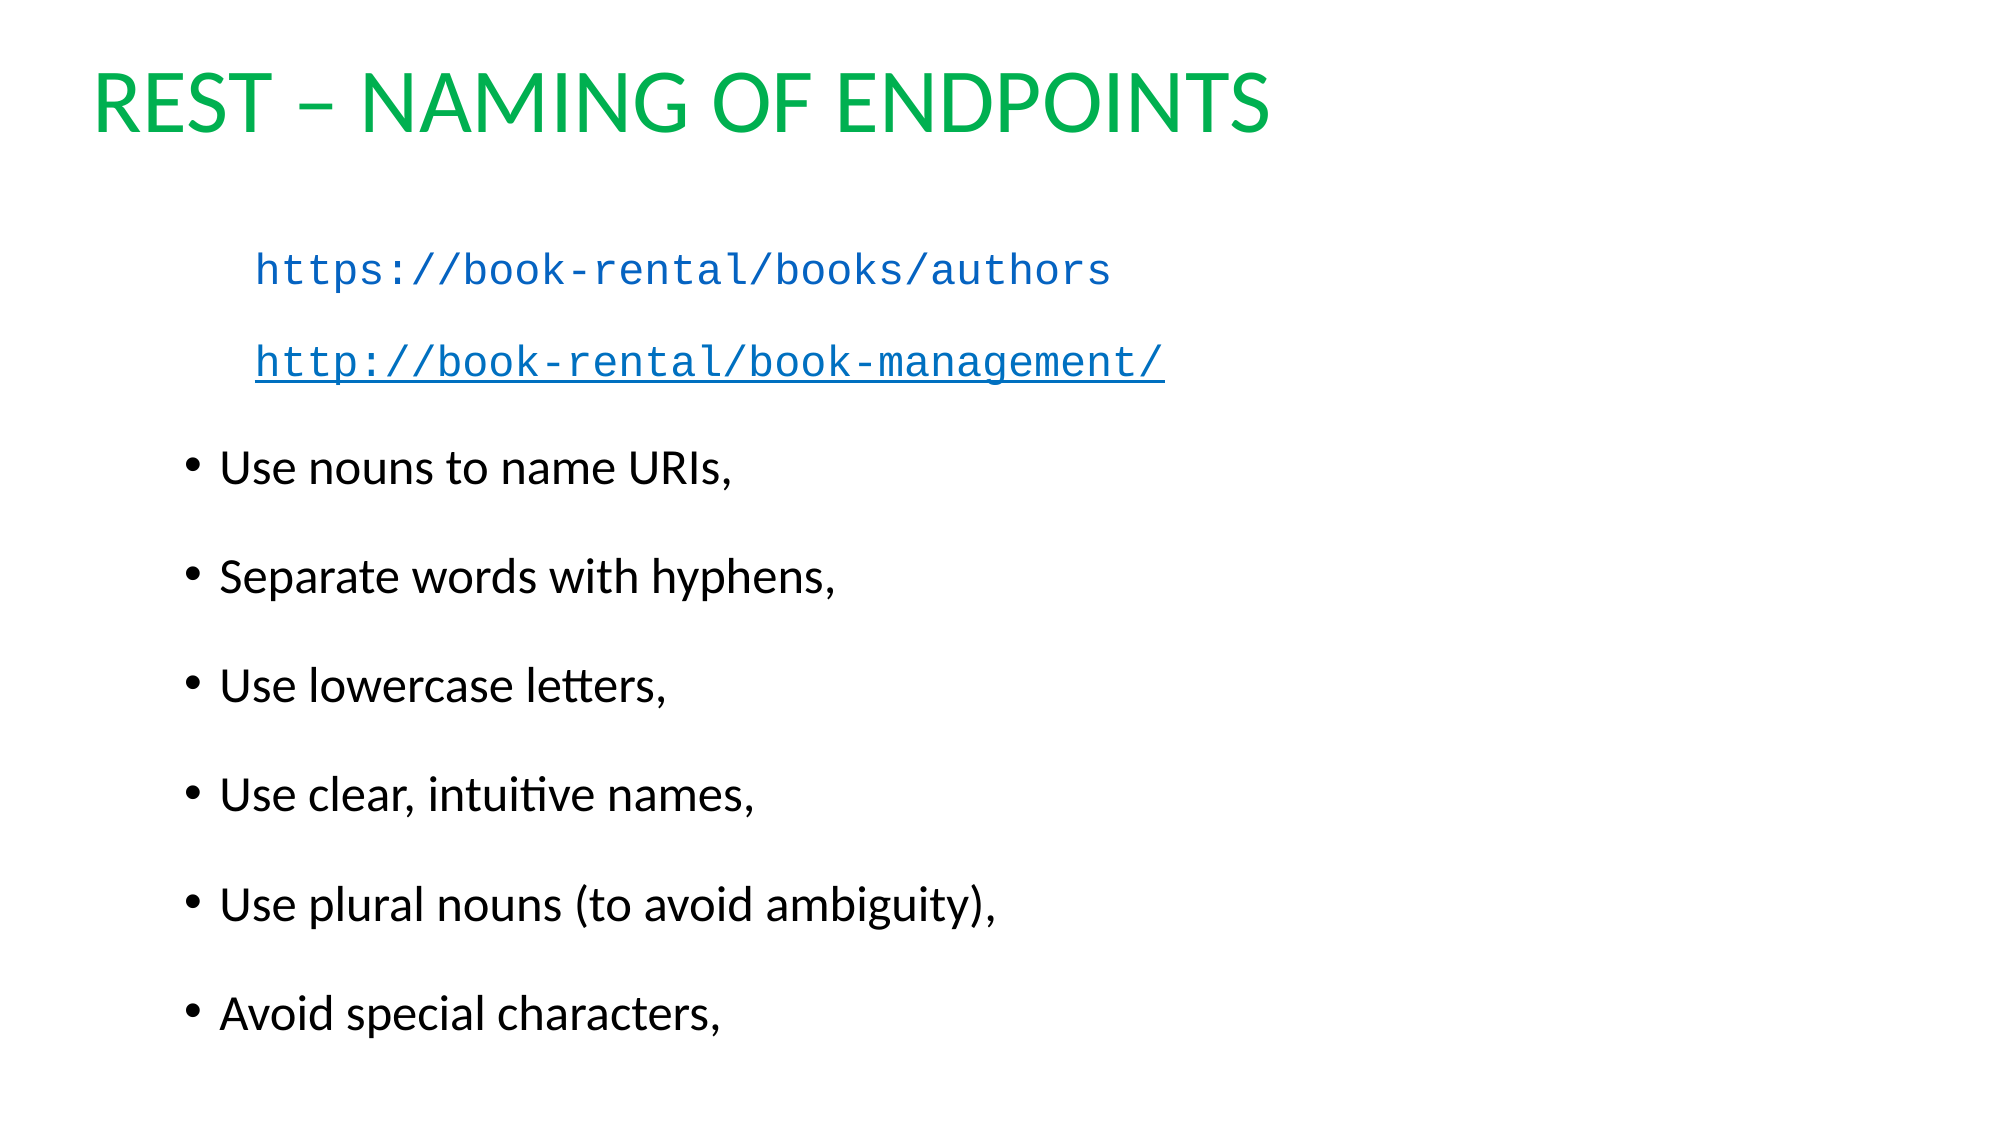

# REST – NAMING OF ENDPOINTS
https://book-rental/books/authors
http://book-rental/book-management/
Use nouns to name URIs,
Separate words with hyphens,
Use lowercase letters,
Use clear, intuitive names,
Use plural nouns (to avoid ambiguity),
Avoid special characters,